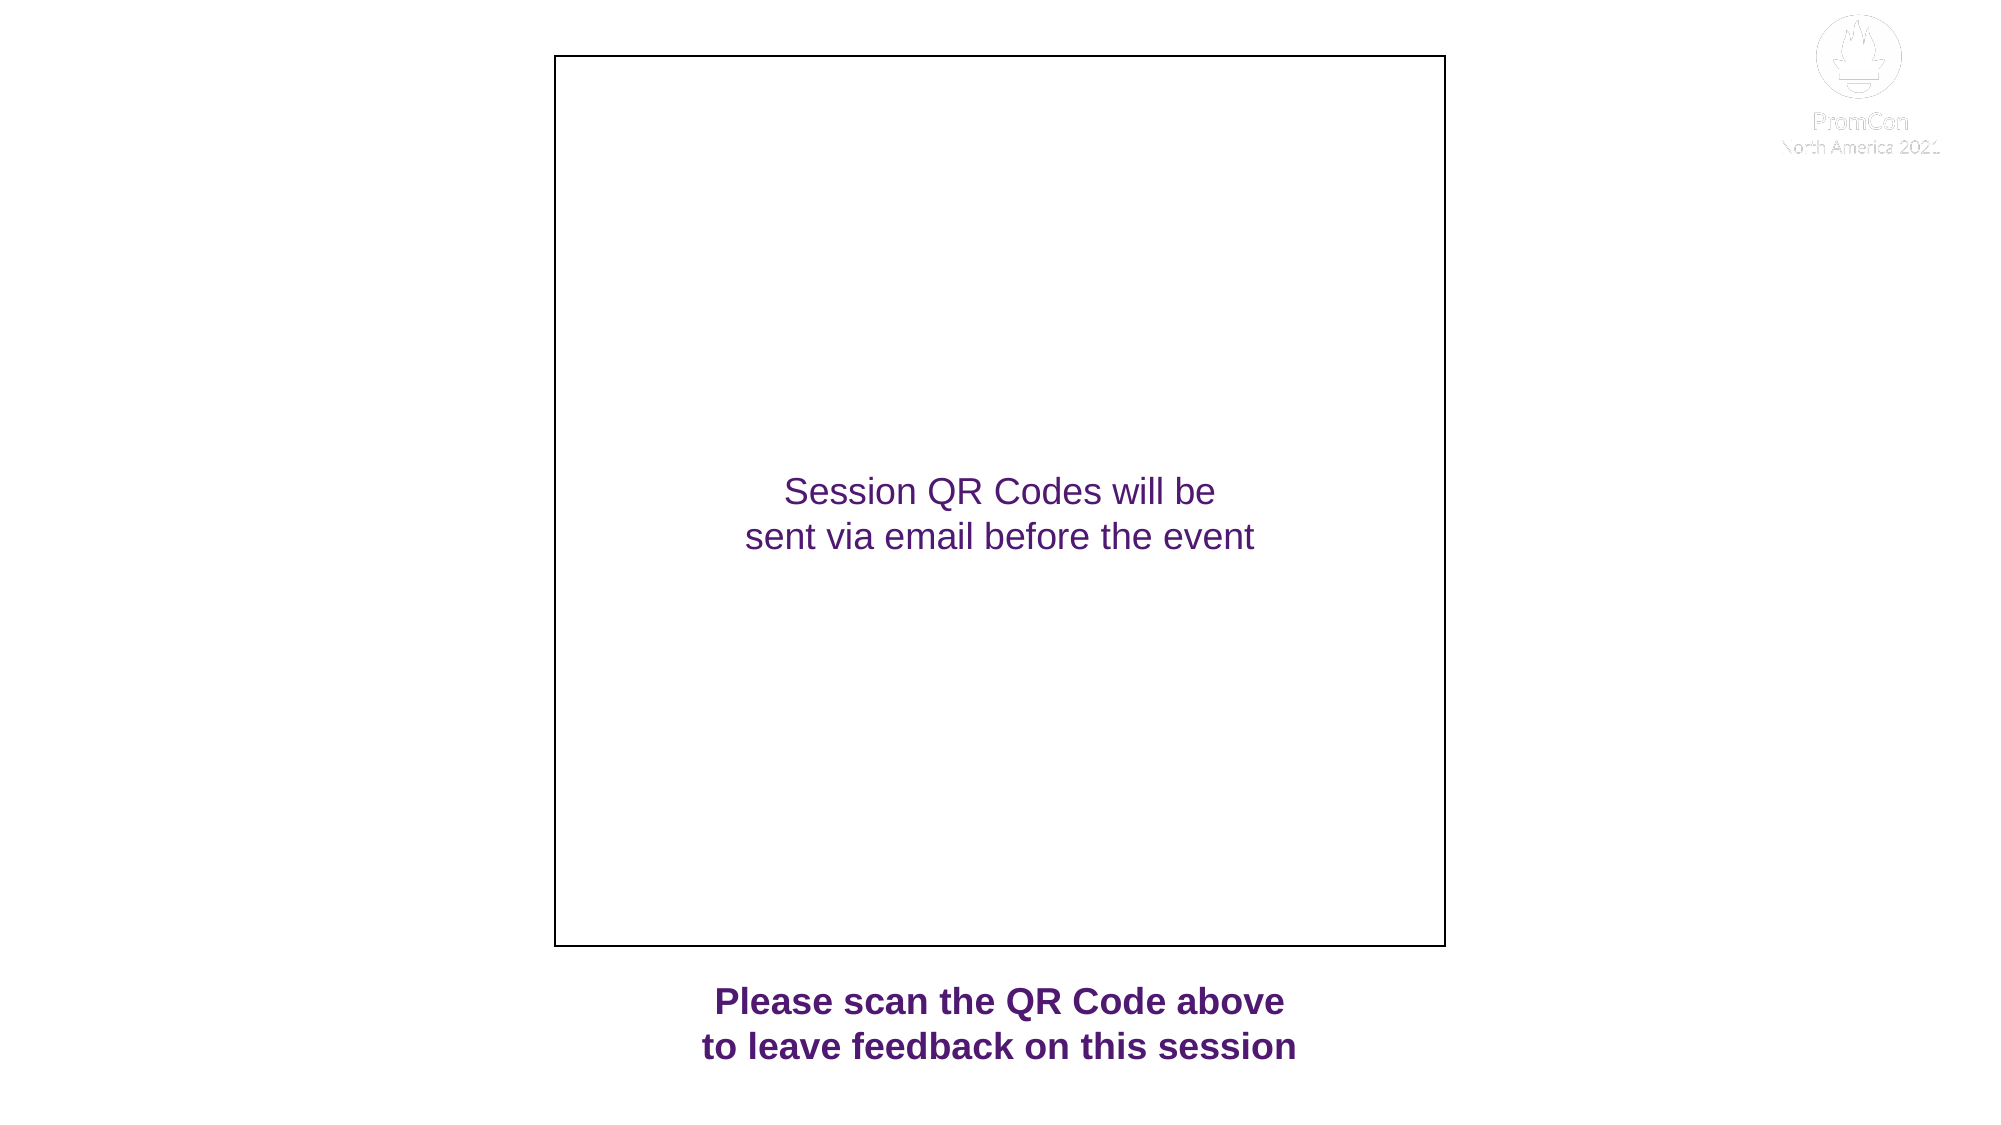

Session QR Codes will be
sent via email before the event

Please scan the QR Code above
to leave feedback on this session